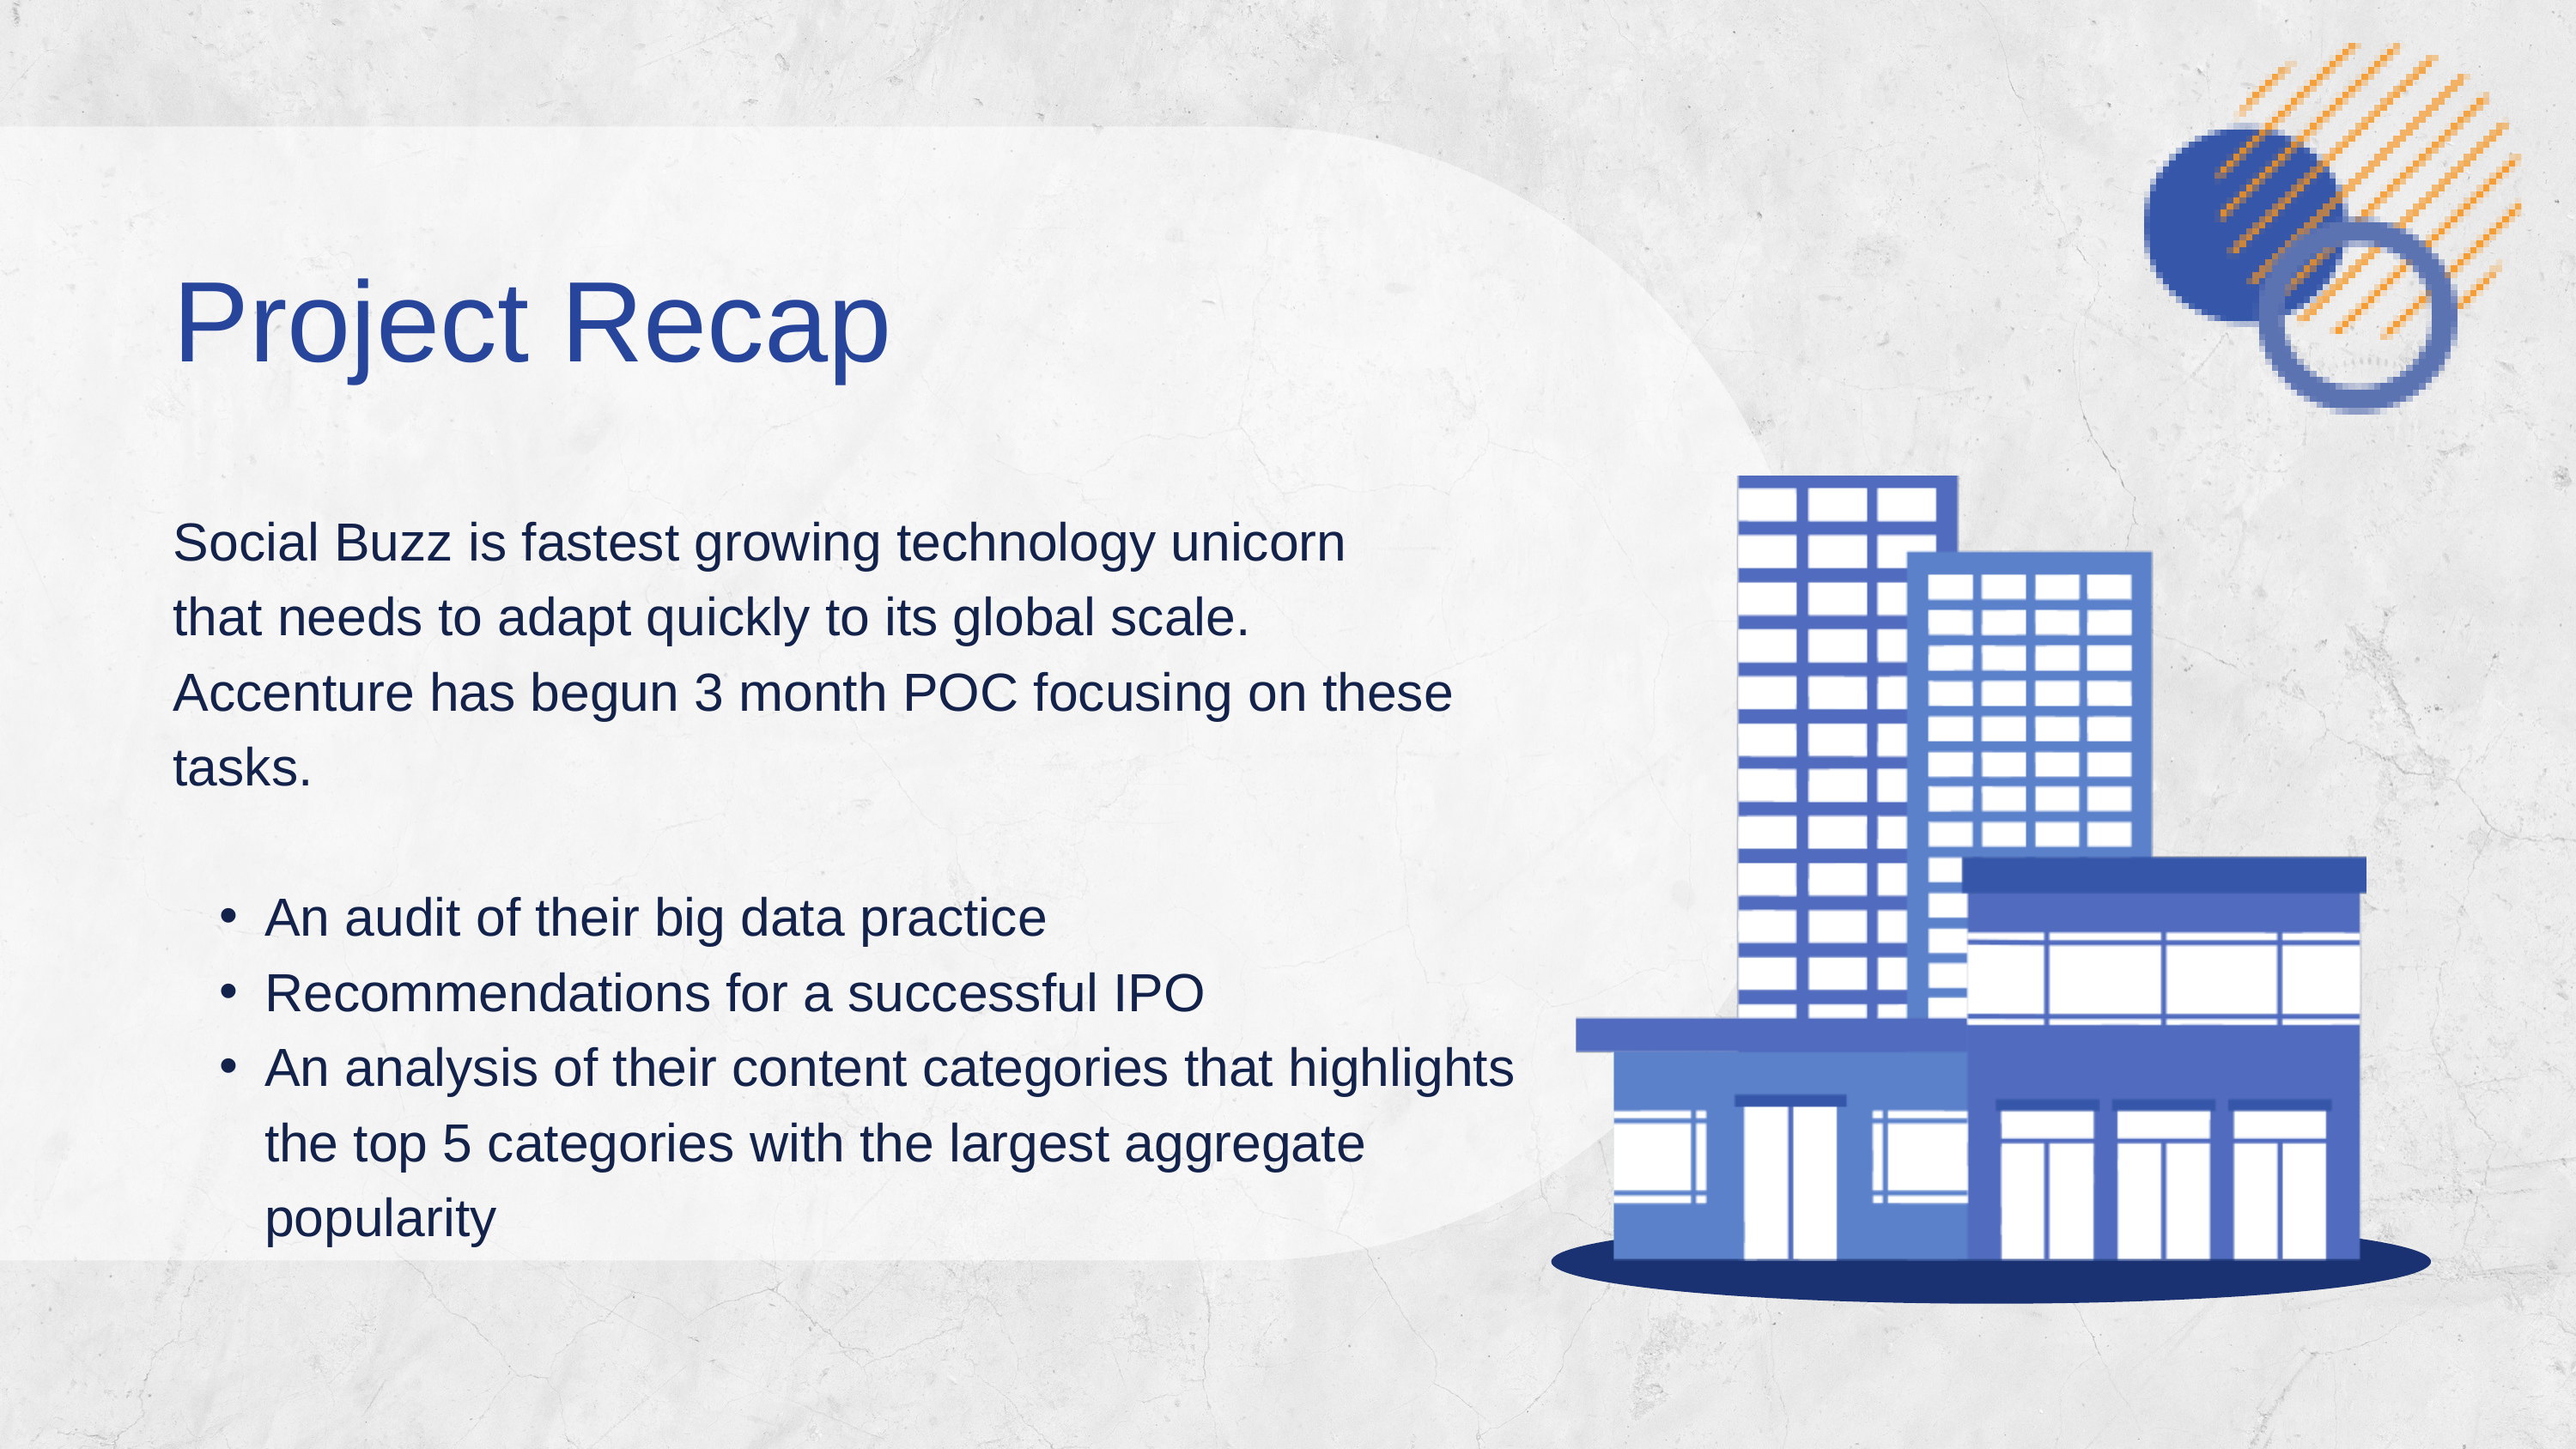

Project Recap

Social Buzz is fastest growing technology unicorn
that needs to adapt quickly to its global scale.
Accenture has begun 3 month POC focusing on these tasks.

An audit of their big data practice
Recommendations for a successful IPO
An analysis of their content categories that highlights the top 5 categories with the largest aggregate popularity